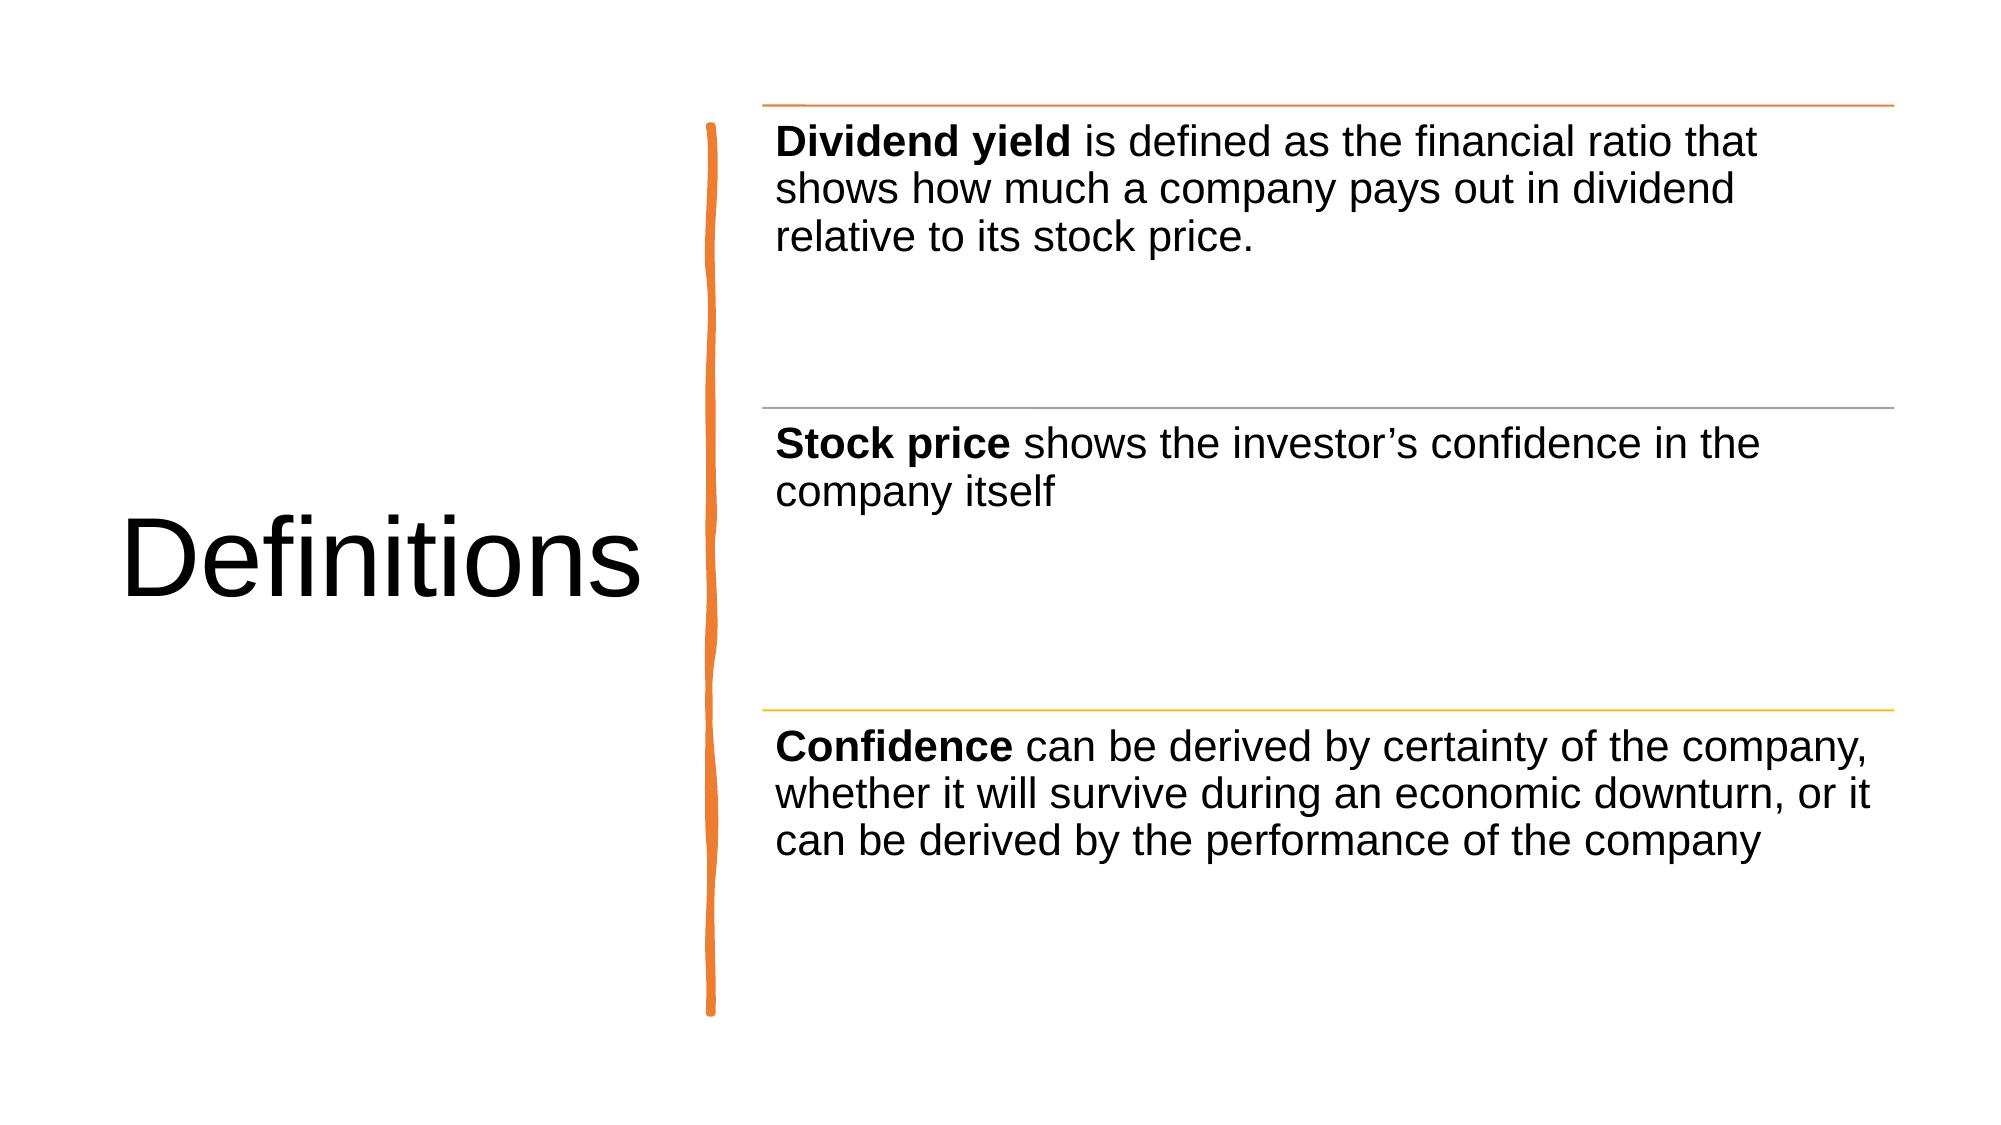

Dividend yield is defined as the financial ratio that shows how much a company pays out in dividend relative to its stock price.
Stock price shows the investor’s confidence in the company itself
Confidence can be derived by certainty of the company, whether it will survive during an economic downturn, or it can be derived by the performance of the company
# Definitions